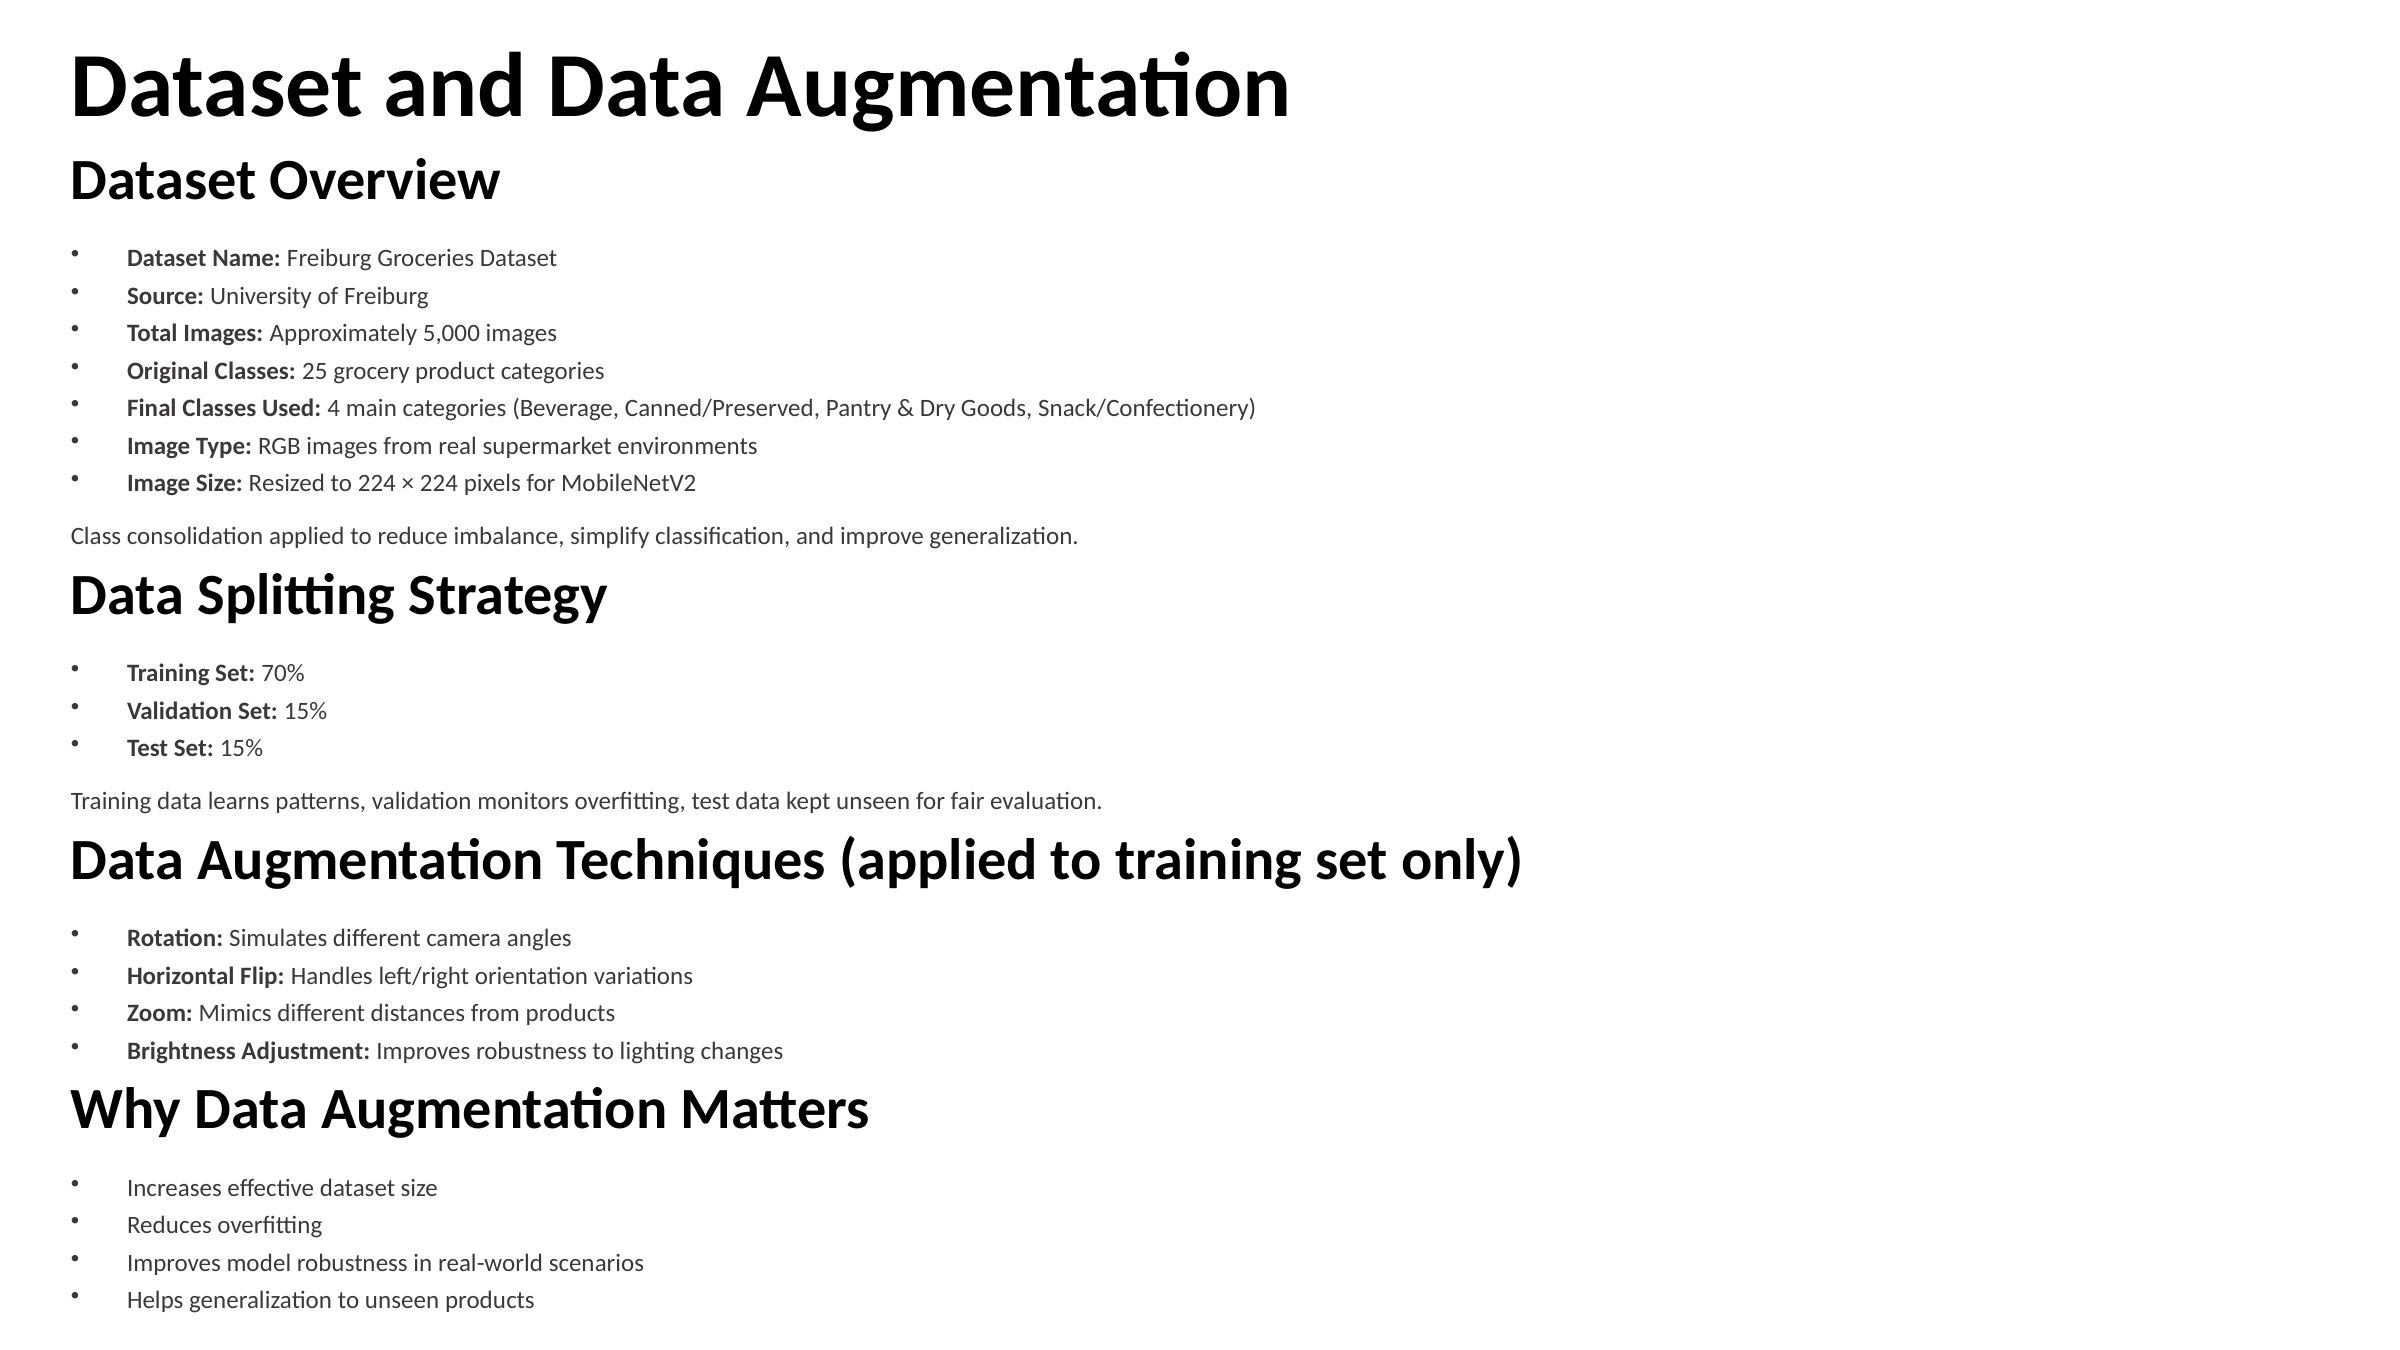

Dataset and Data Augmentation
Dataset Overview
Dataset Name: Freiburg Groceries Dataset
Source: University of Freiburg
Total Images: Approximately 5,000 images
Original Classes: 25 grocery product categories
Final Classes Used: 4 main categories (Beverage, Canned/Preserved, Pantry & Dry Goods, Snack/Confectionery)
Image Type: RGB images from real supermarket environments
Image Size: Resized to 224 × 224 pixels for MobileNetV2
Class consolidation applied to reduce imbalance, simplify classification, and improve generalization.
Data Splitting Strategy
Training Set: 70%
Validation Set: 15%
Test Set: 15%
Training data learns patterns, validation monitors overfitting, test data kept unseen for fair evaluation.
Data Augmentation Techniques (applied to training set only)
Rotation: Simulates different camera angles
Horizontal Flip: Handles left/right orientation variations
Zoom: Mimics different distances from products
Brightness Adjustment: Improves robustness to lighting changes
Why Data Augmentation Matters
Increases effective dataset size
Reduces overfitting

Improves model robustness in real-world scenarios
Helps generalization to unseen products